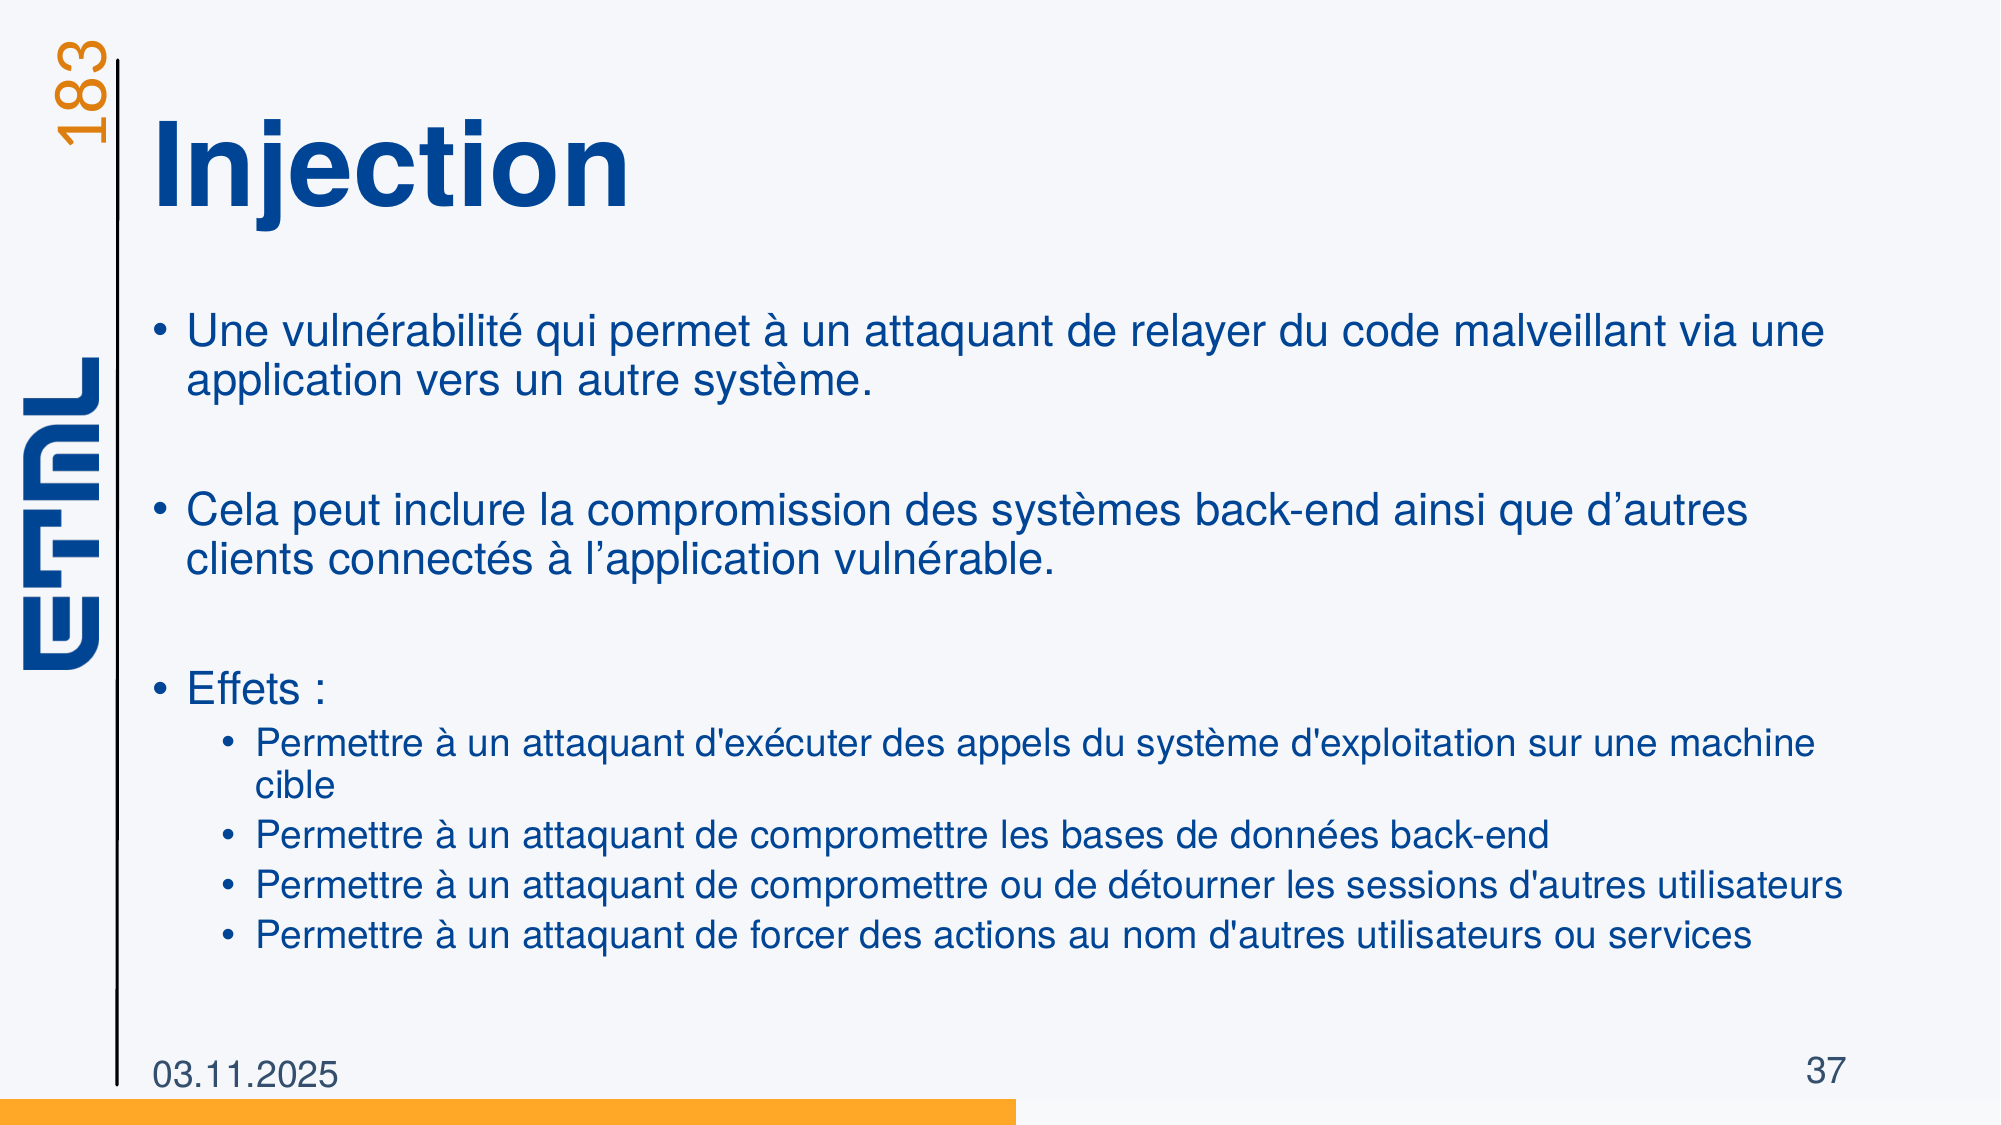

# Injection
Une vulnérabilité qui permet à un attaquant de relayer du code malveillant via une application vers un autre système.

Cela peut inclure la compromission des systèmes back-end ainsi que d’autres clients connectés à l’application vulnérable.

Effets :
Permettre à un attaquant d'exécuter des appels du système d'exploitation sur une machine cible
Permettre à un attaquant de compromettre les bases de données back-end
Permettre à un attaquant de compromettre ou de détourner les sessions d'autres utilisateurs
Permettre à un attaquant de forcer des actions au nom d'autres utilisateurs ou services

03.11.2025
37